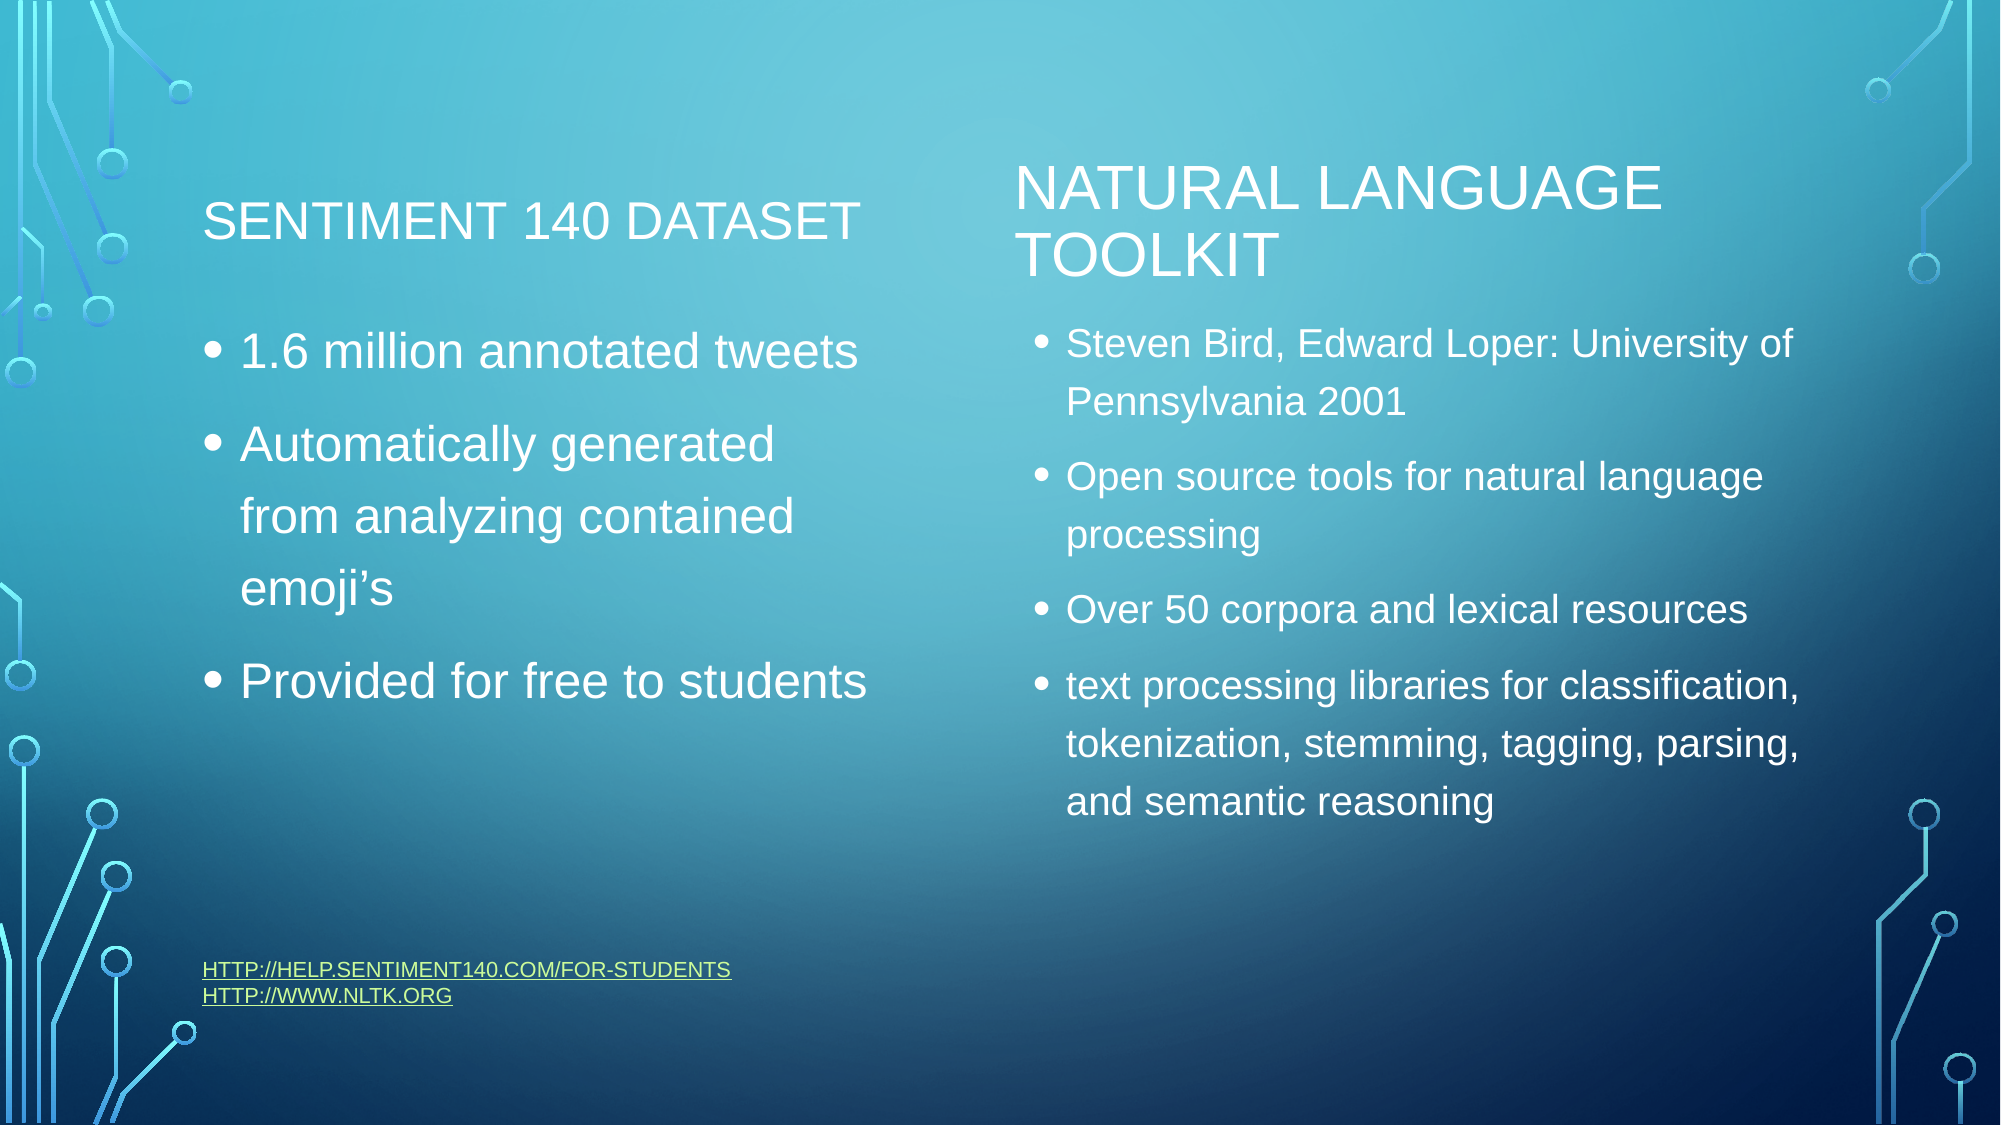

Natural Language ToolKit
# Sentiment 140 Dataset
1.6 million annotated tweets
Automatically generated from analyzing contained emoji’s
Provided for free to students

Steven Bird, Edward Loper: University of Pennsylvania 2001
Open source tools for natural language processing
Over 50 corpora and lexical resources
text processing libraries for classification, tokenization, stemming, tagging, parsing, and semantic reasoning
http://help.sentiment140.com/for-students
http://www.nltk.org